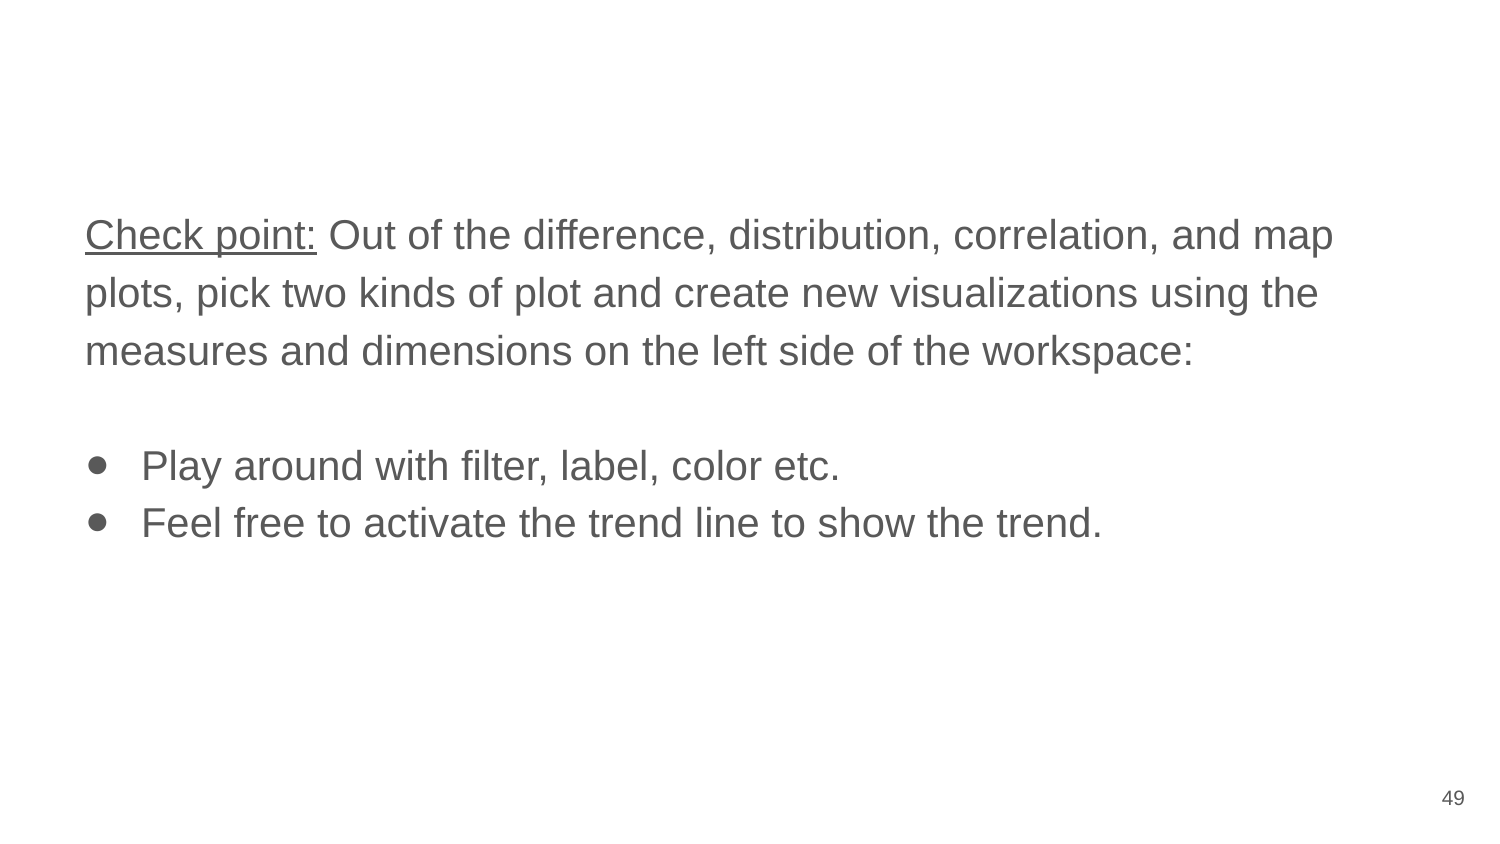

#
Check point: Out of the difference, distribution, correlation, and map plots, pick two kinds of plot and create new visualizations using the measures and dimensions on the left side of the workspace:

Play around with filter, label, color etc.
Feel free to activate the trend line to show the trend.

49